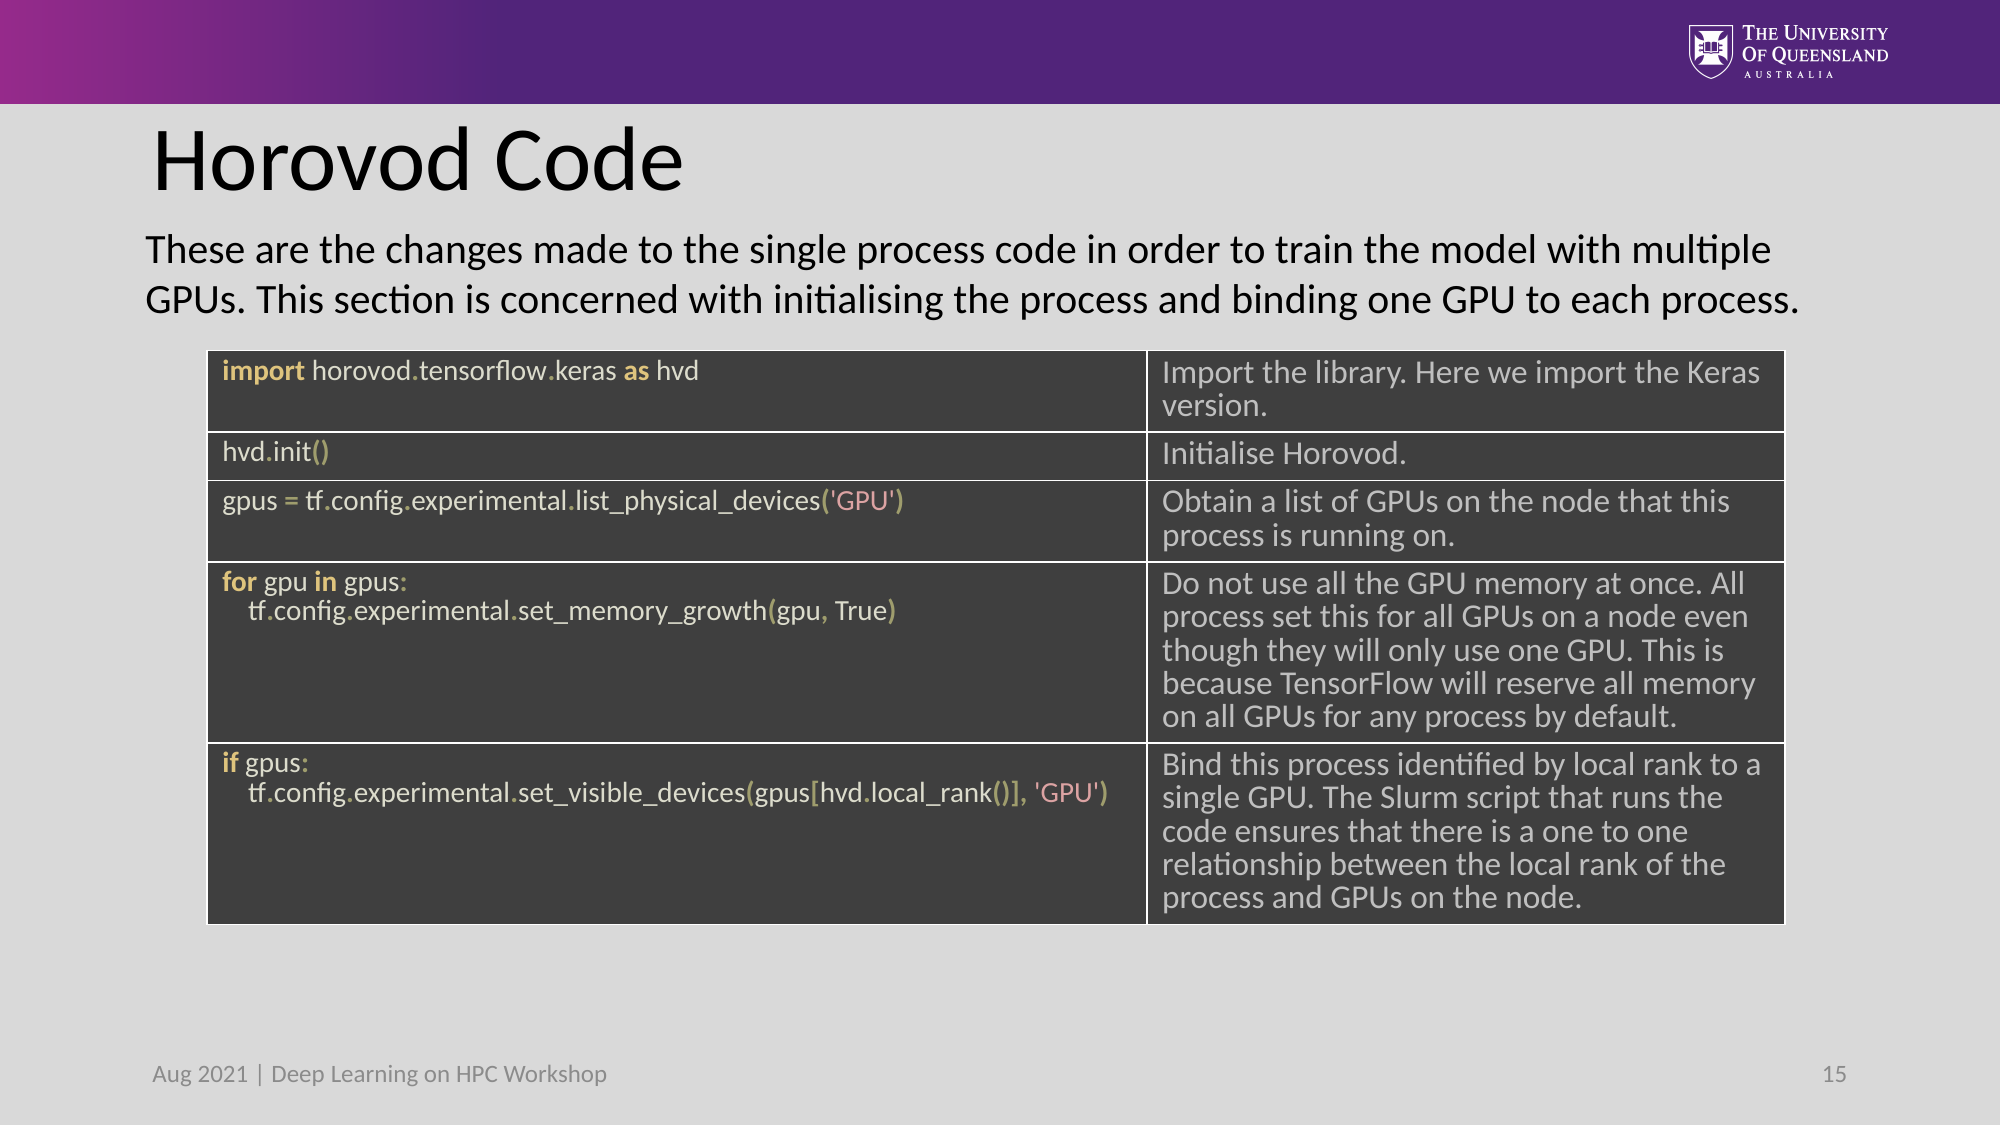

# Horovod Code
These are the changes made to the single process code in order to train the model with multiple GPUs. This section is concerned with initialising the process and binding one GPU to each process.
| import horovod.tensorflow.keras as hvd | Import the library. Here we import the Keras version. |
| --- | --- |
| hvd.init() | Initialise Horovod. |
| gpus = tf.config.experimental.list\_physical\_devices('GPU') | Obtain a list of GPUs on the node that this process is running on. |
| for gpu in gpus: tf.config.experimental.set\_memory\_growth(gpu, True) | Do not use all the GPU memory at once. All process set this for all GPUs on a node even though they will only use one GPU. This is because TensorFlow will reserve all memory on all GPUs for any process by default. |
| if gpus: tf.config.experimental.set\_visible\_devices(gpus[hvd.local\_rank()], 'GPU') | Bind this process identified by local rank to a single GPU. The Slurm script that runs the code ensures that there is a one to one relationship between the local rank of the process and GPUs on the node. |
Aug 2021 | Deep Learning on HPC Workshop
15